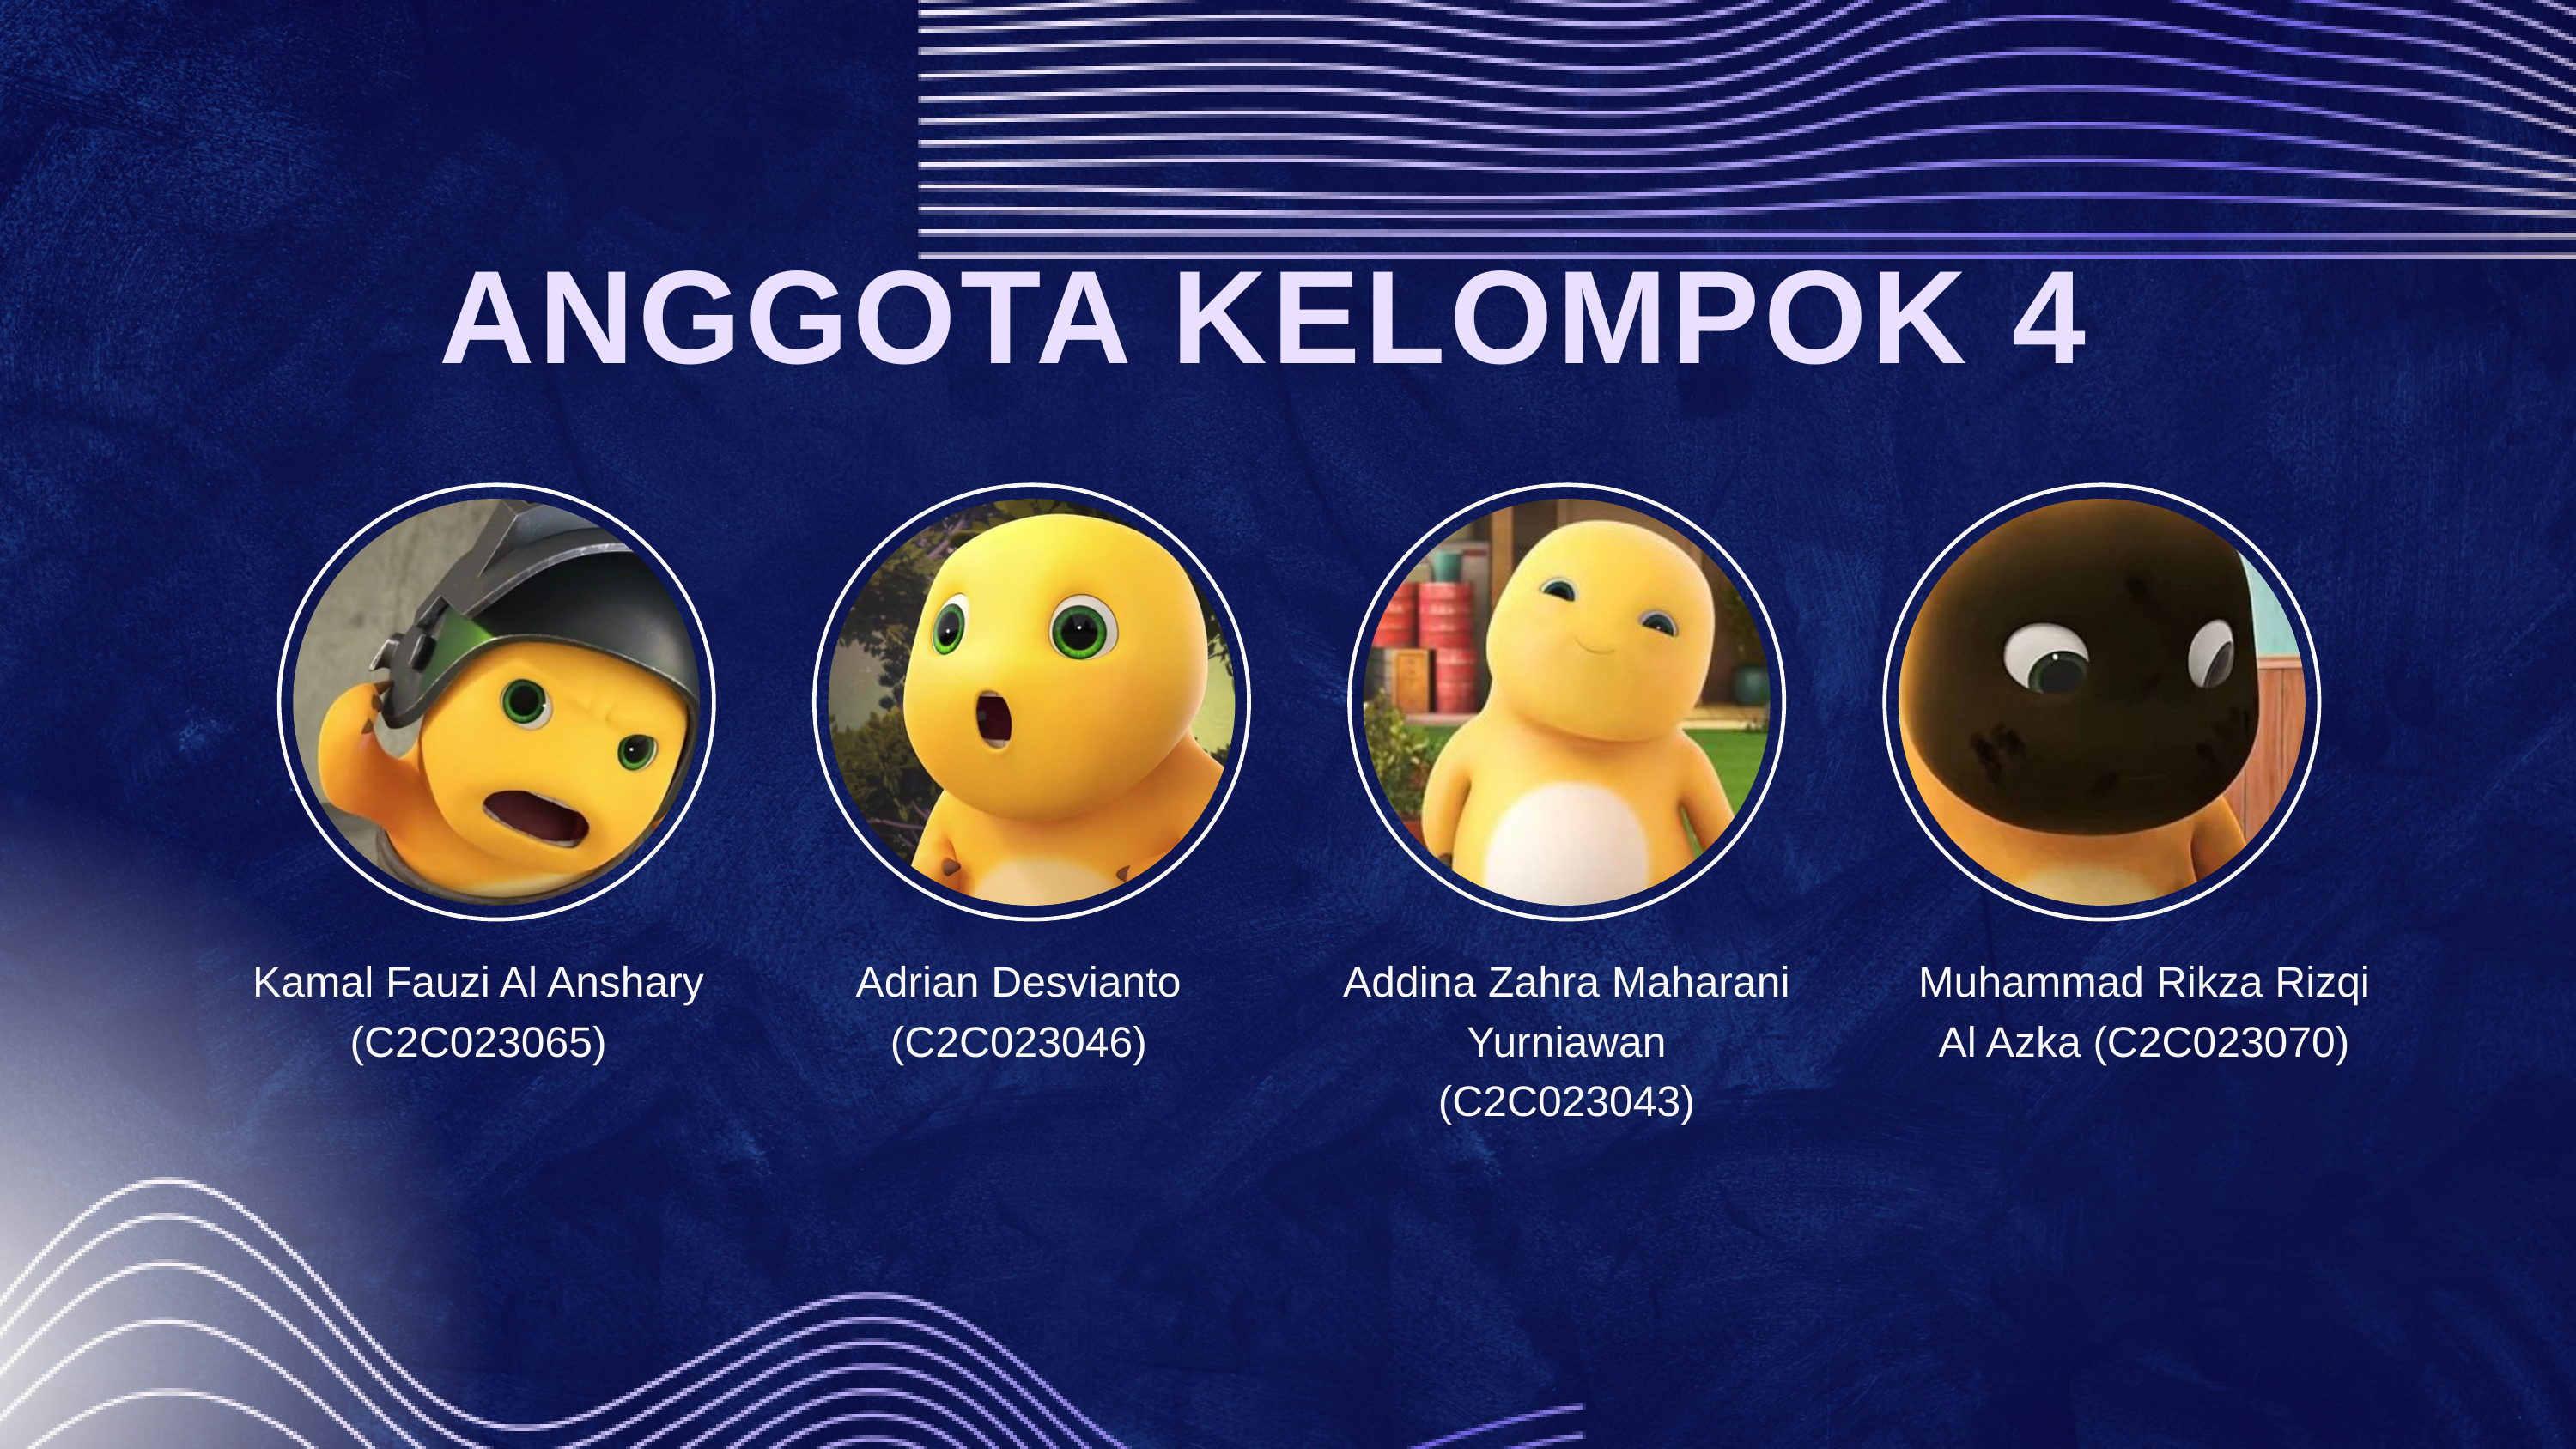

ANGGOTA KELOMPOK 4

Kamal Fauzi Al Anshary (C2C023065)
Adrian Desvianto (C2C023046)
Addina Zahra Maharani Yurniawan (C2C023043)
Muhammad Rikza Rizqi Al Azka (C2C023070)